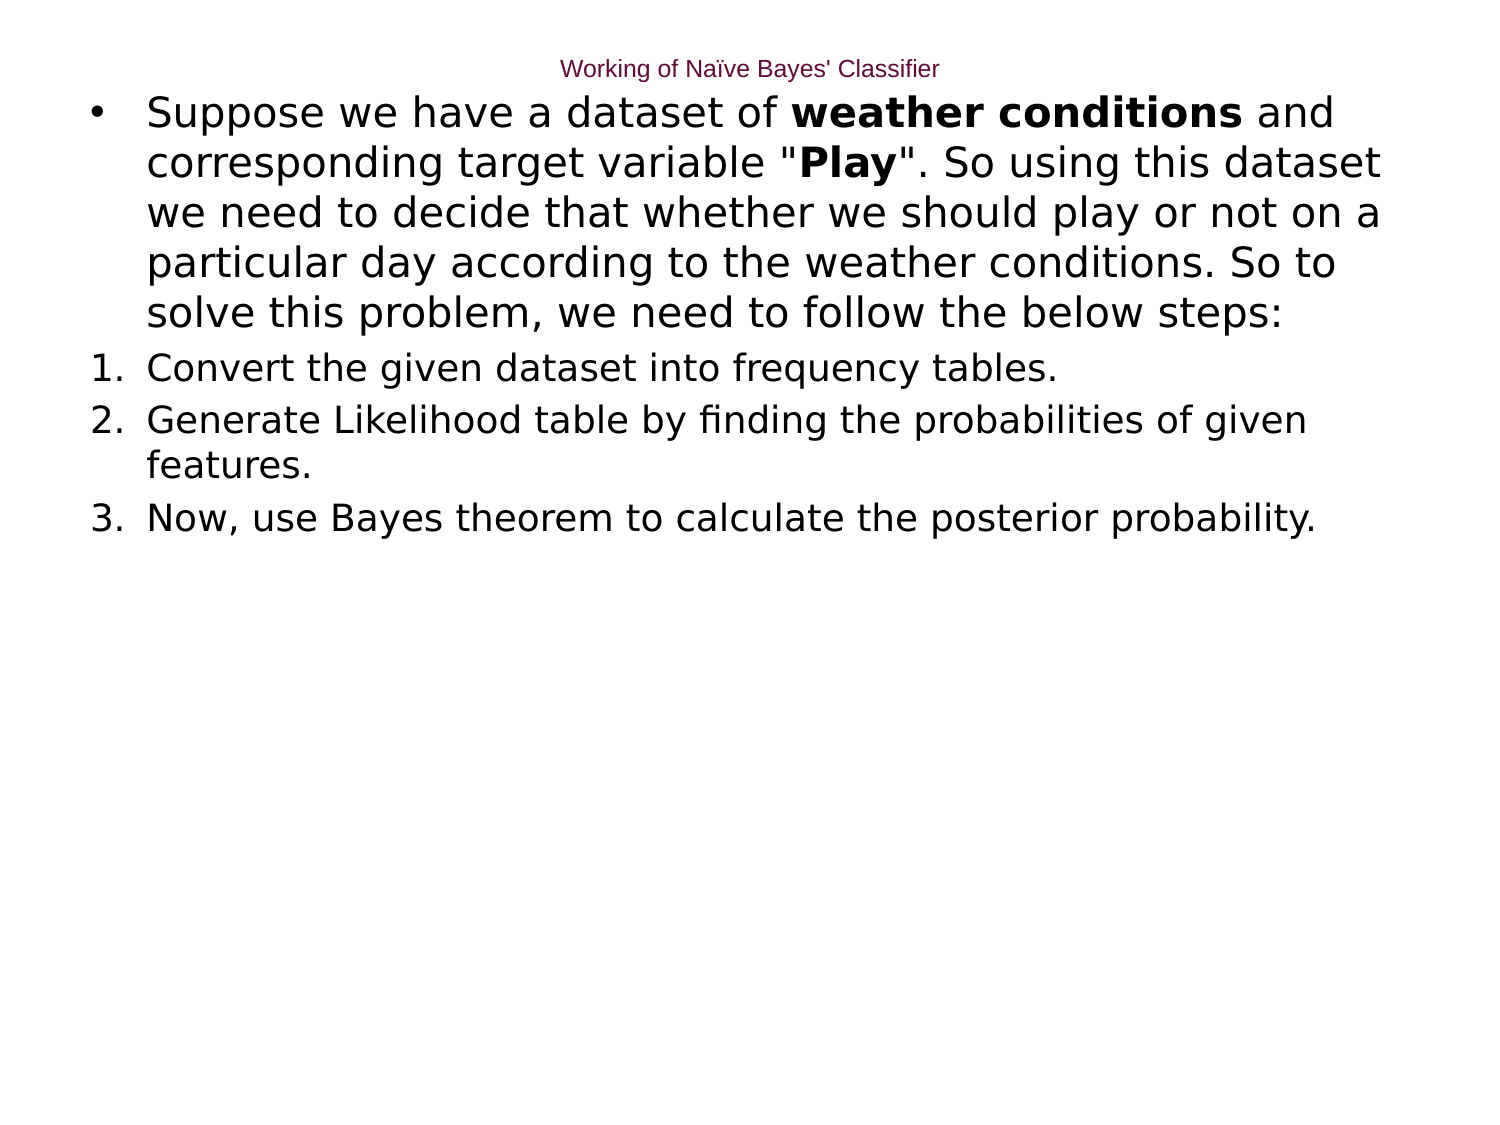

# Working of Naïve Bayes' Classifier
Suppose we have a dataset of weather conditions and corresponding target variable "Play". So using this dataset we need to decide that whether we should play or not on a particular day according to the weather conditions. So to solve this problem, we need to follow the below steps:
Convert the given dataset into frequency tables.
Generate Likelihood table by finding the probabilities of given features.
Now, use Bayes theorem to calculate the posterior probability.